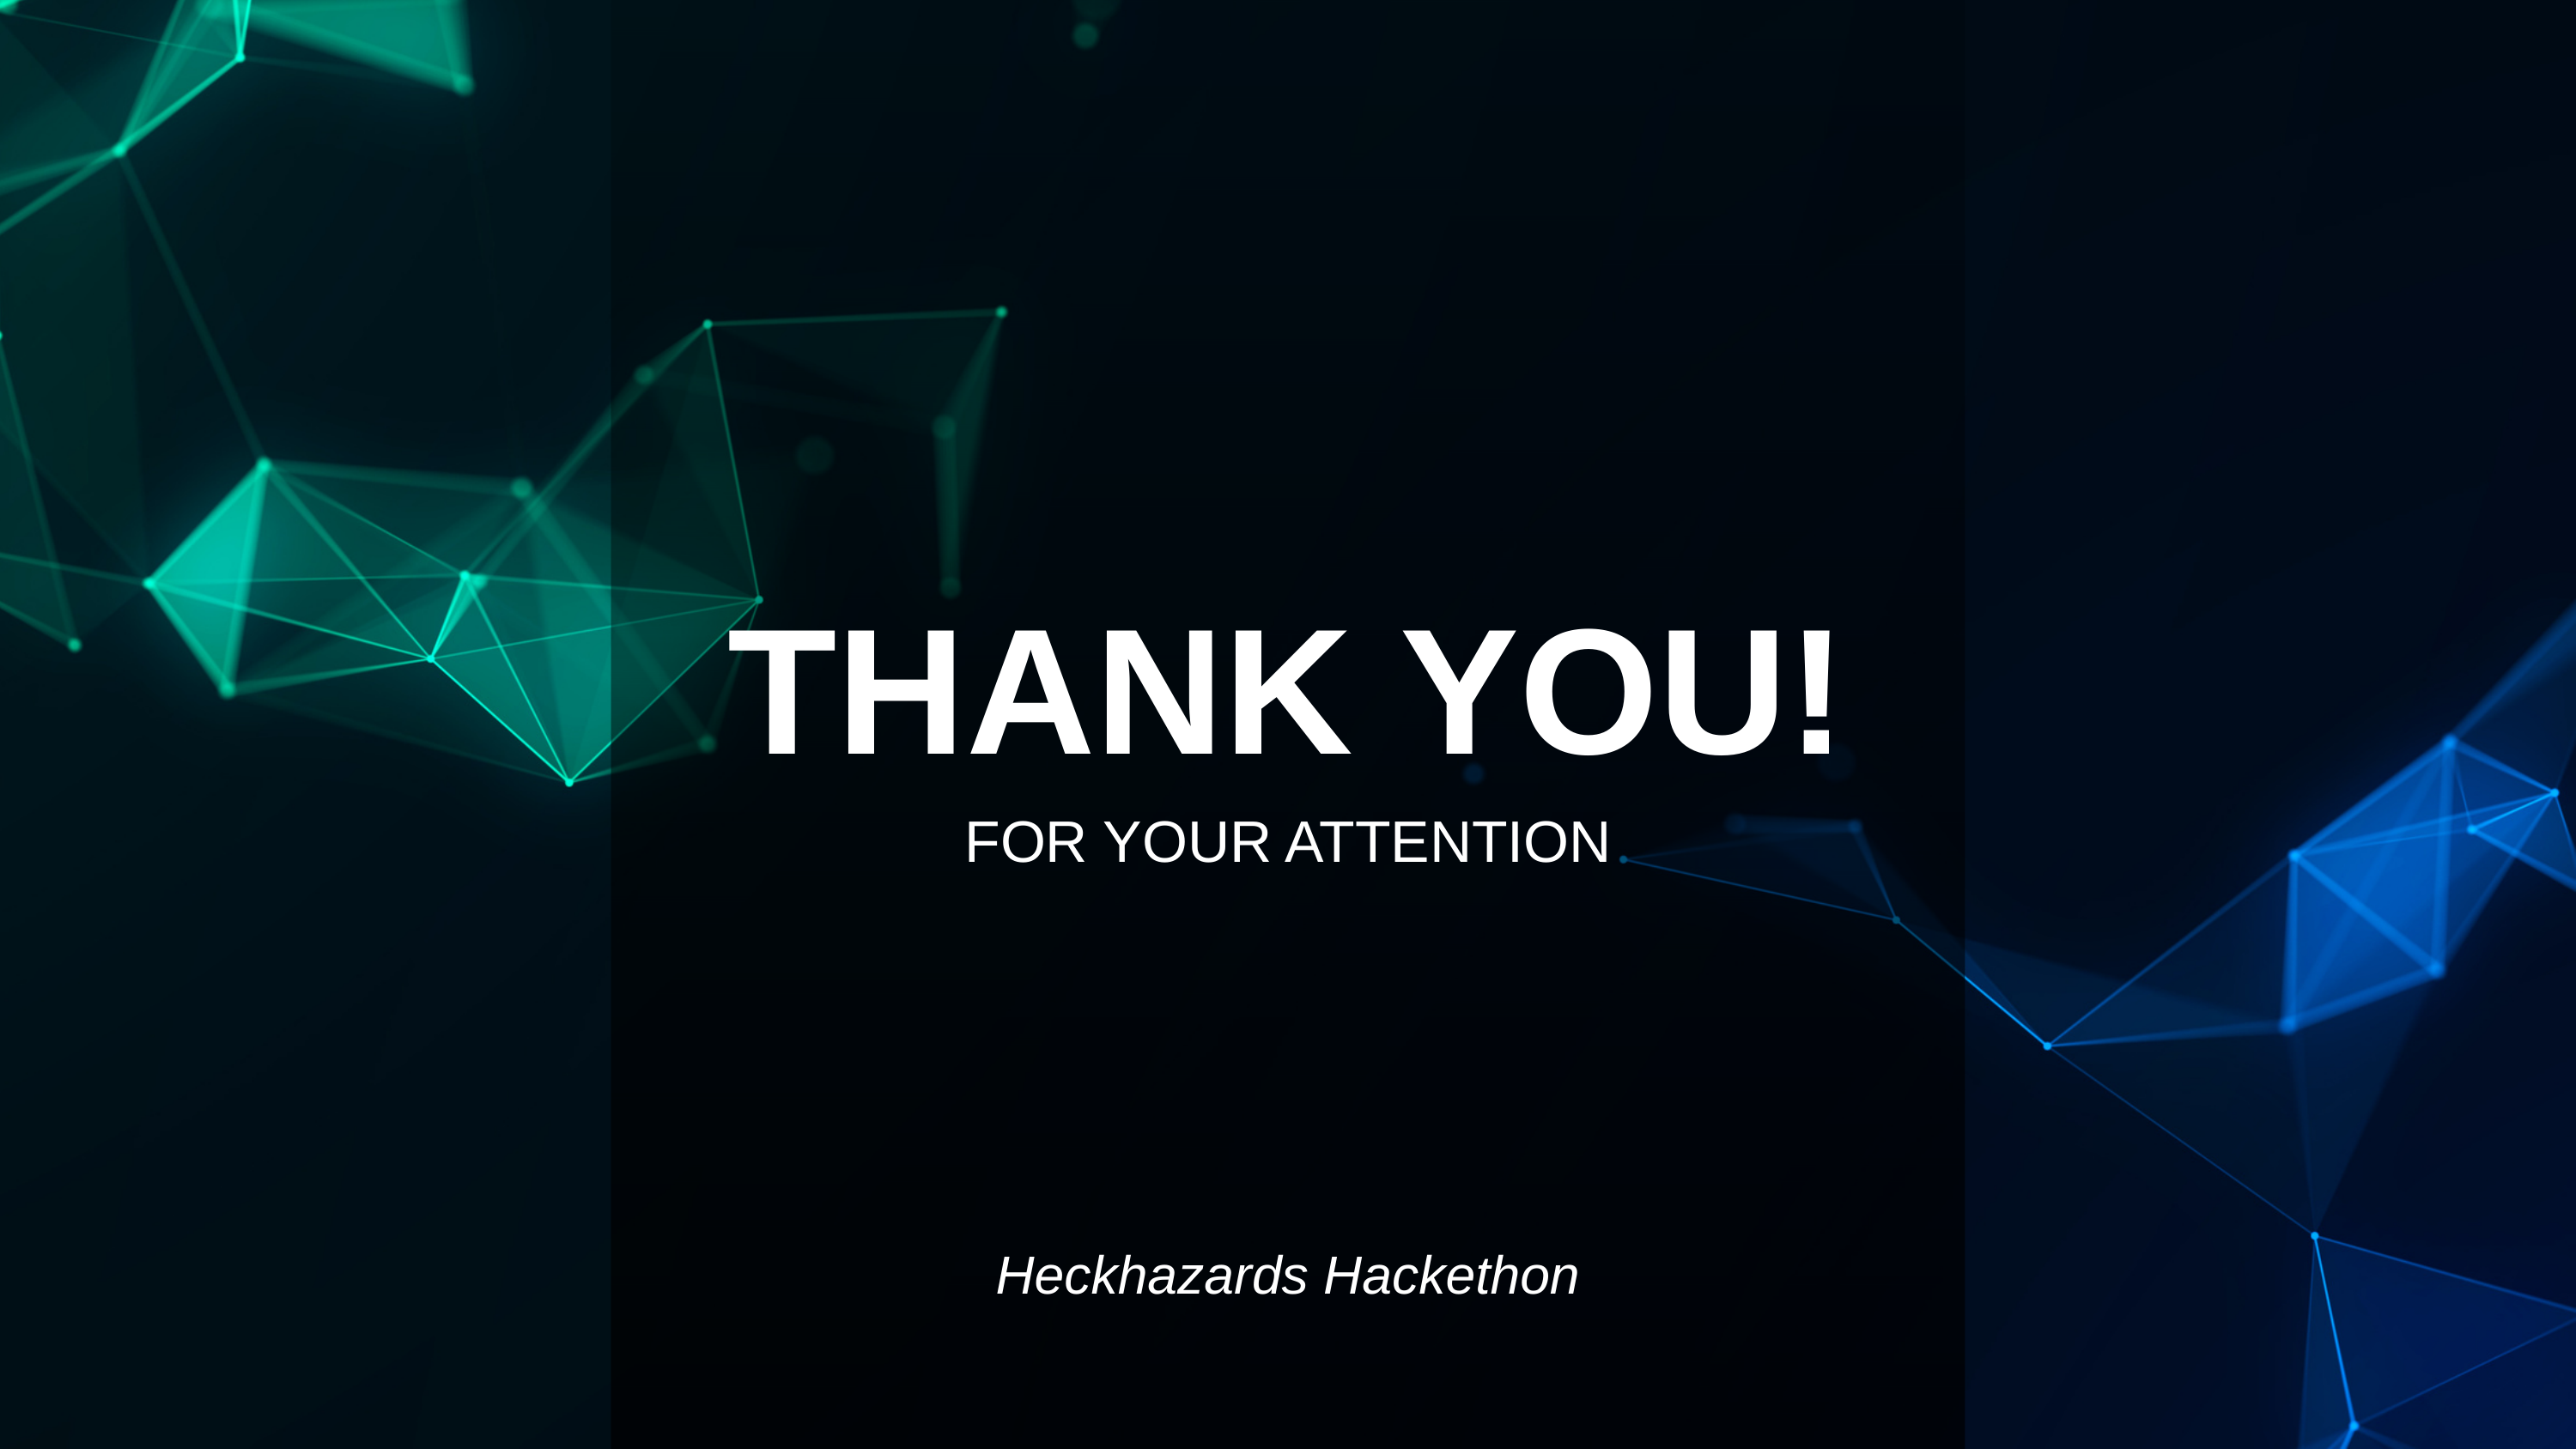

THANK YOU!
FOR YOUR ATTENTION
Heckhazards Hackethon